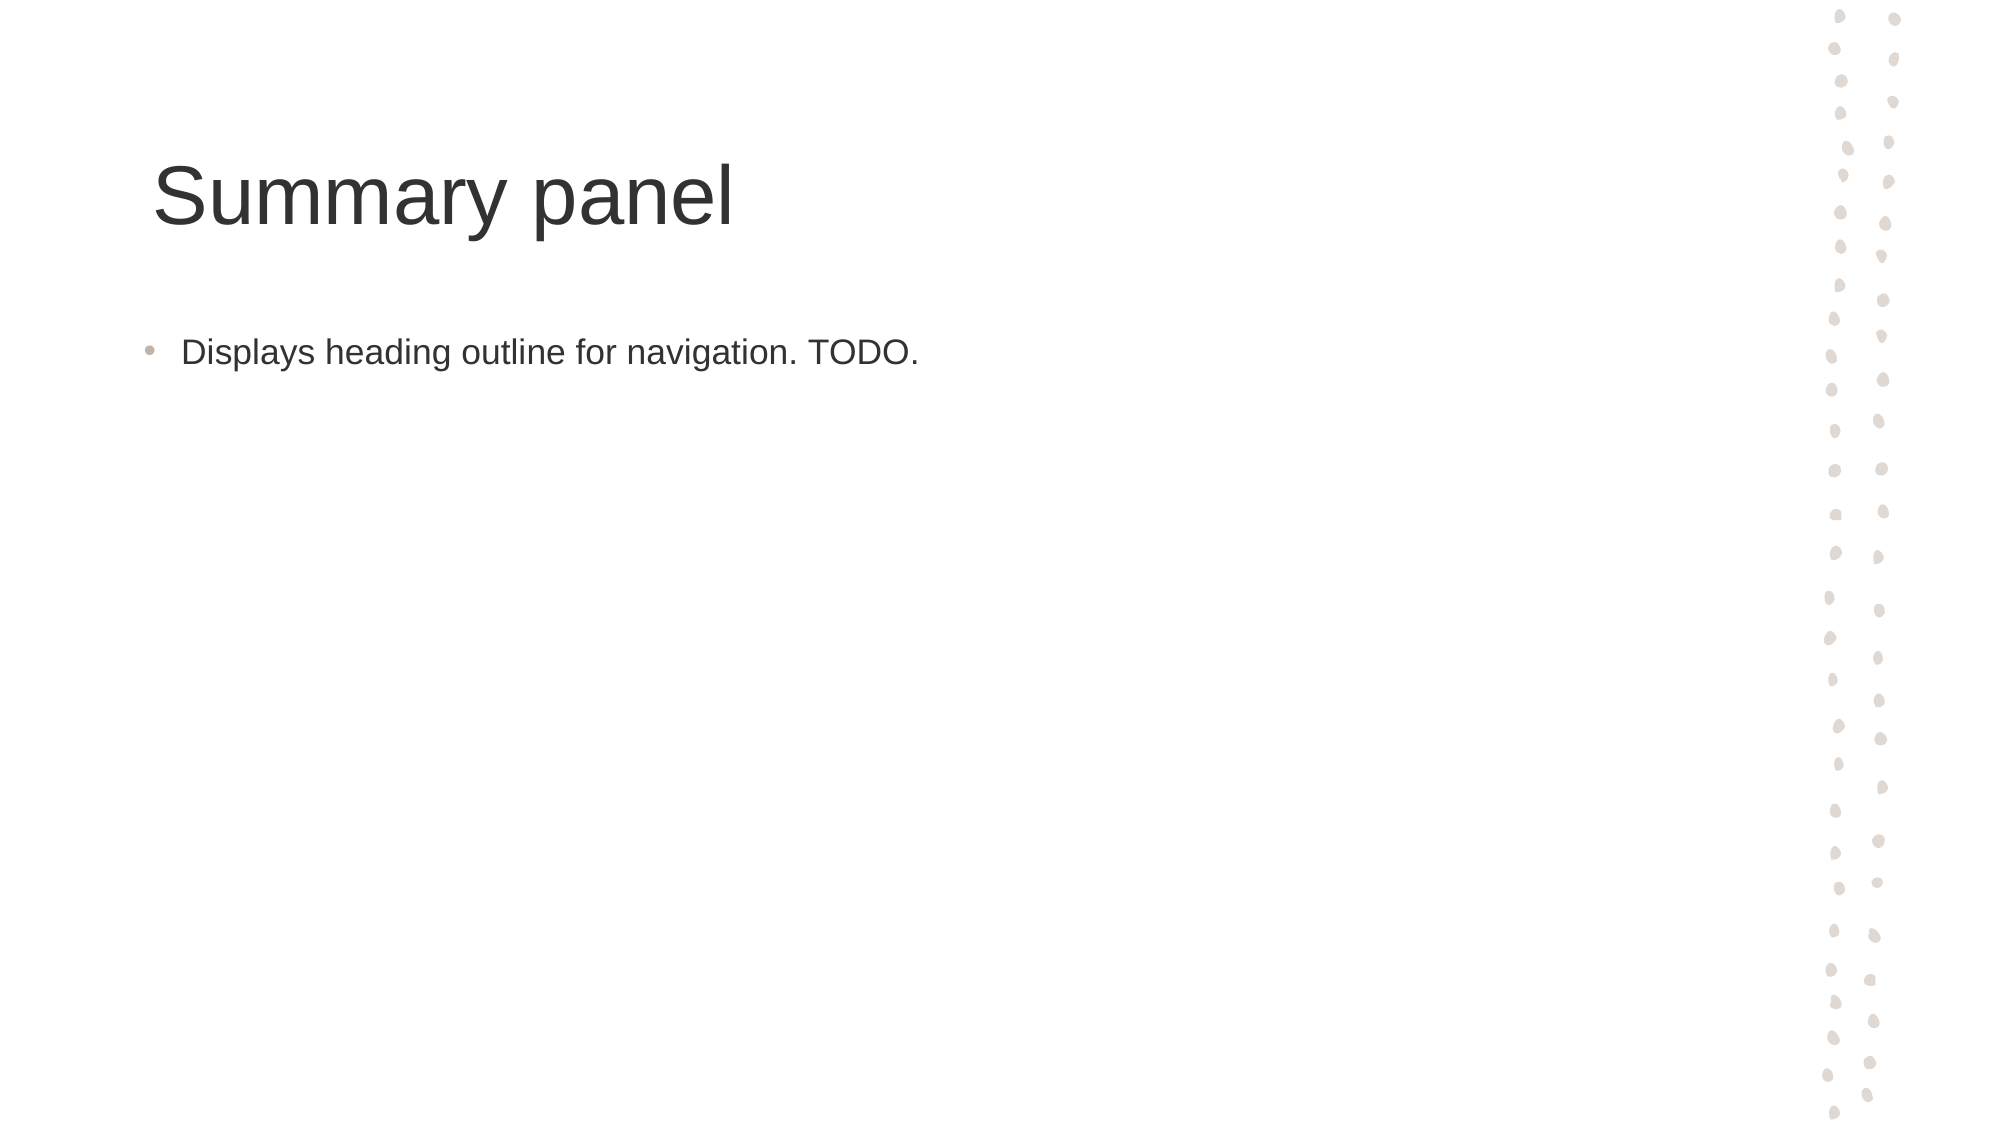

# Summary panel
Displays heading outline for navigation. TODO.